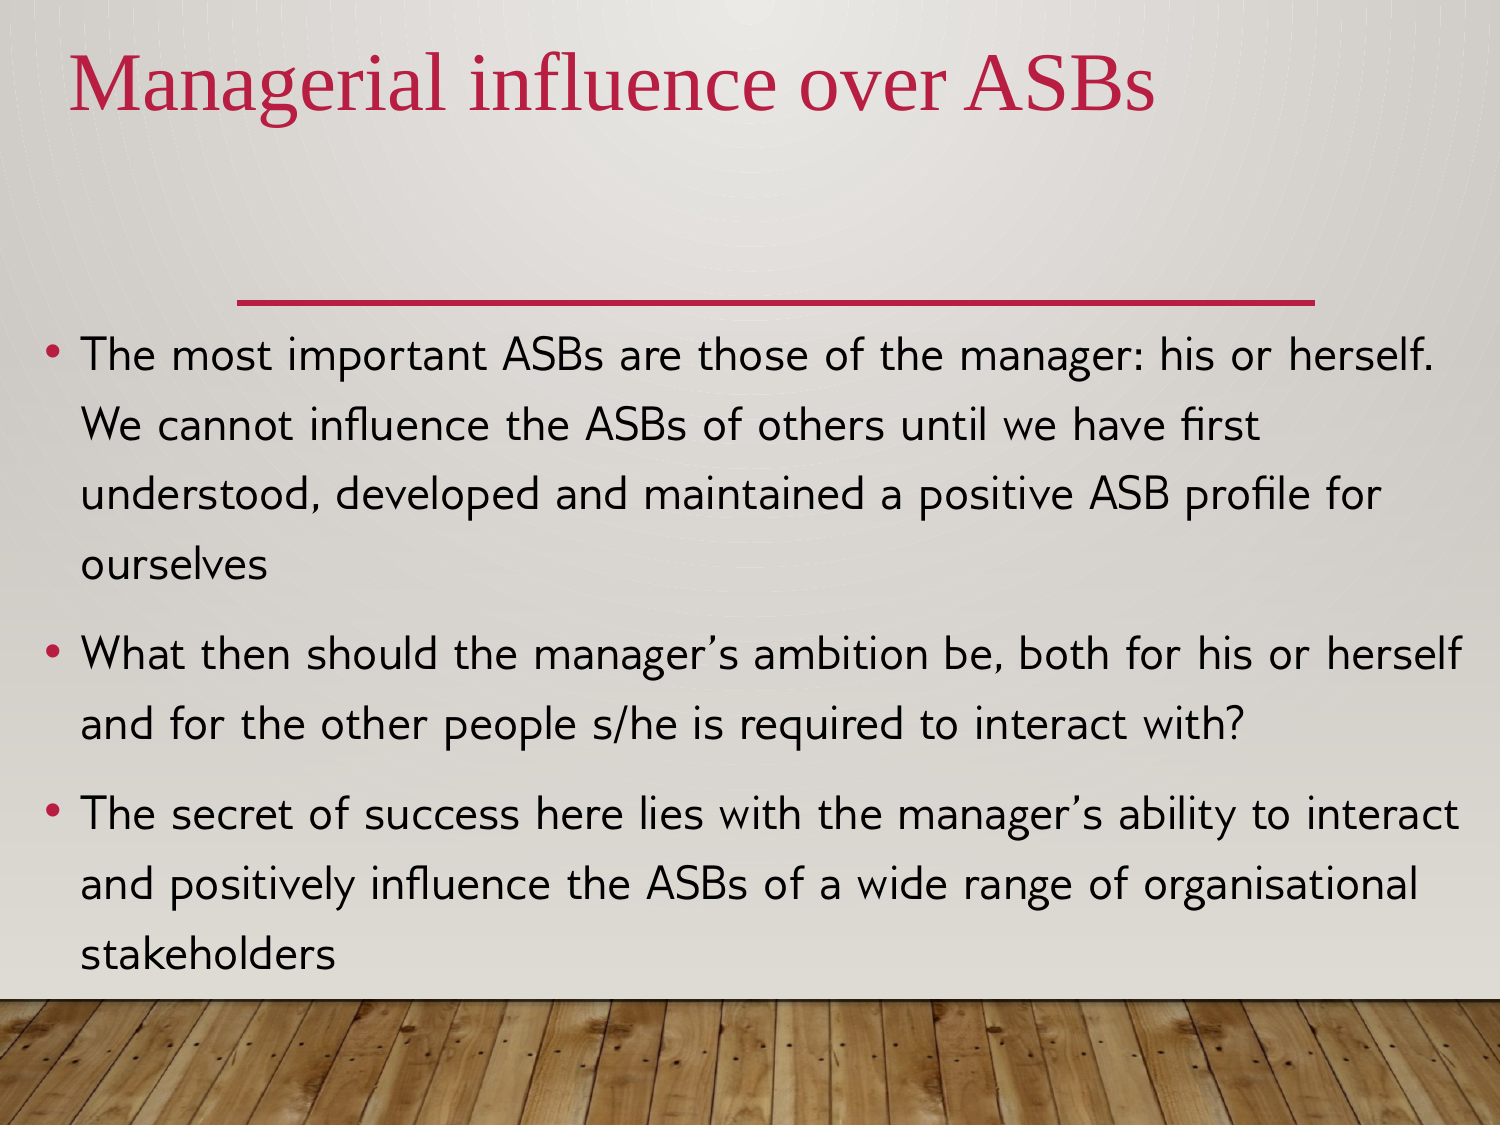

# Managerial influence over ASBs
The most important ASBs are those of the manager: his or herself. We cannot influence the ASBs of others until we have first understood, developed and maintained a positive ASB profile for ourselves
What then should the manager’s ambition be, both for his or herself and for the other people s/he is required to interact with?
The secret of success here lies with the manager’s ability to interact and positively influence the ASBs of a wide range of organisational stakeholders